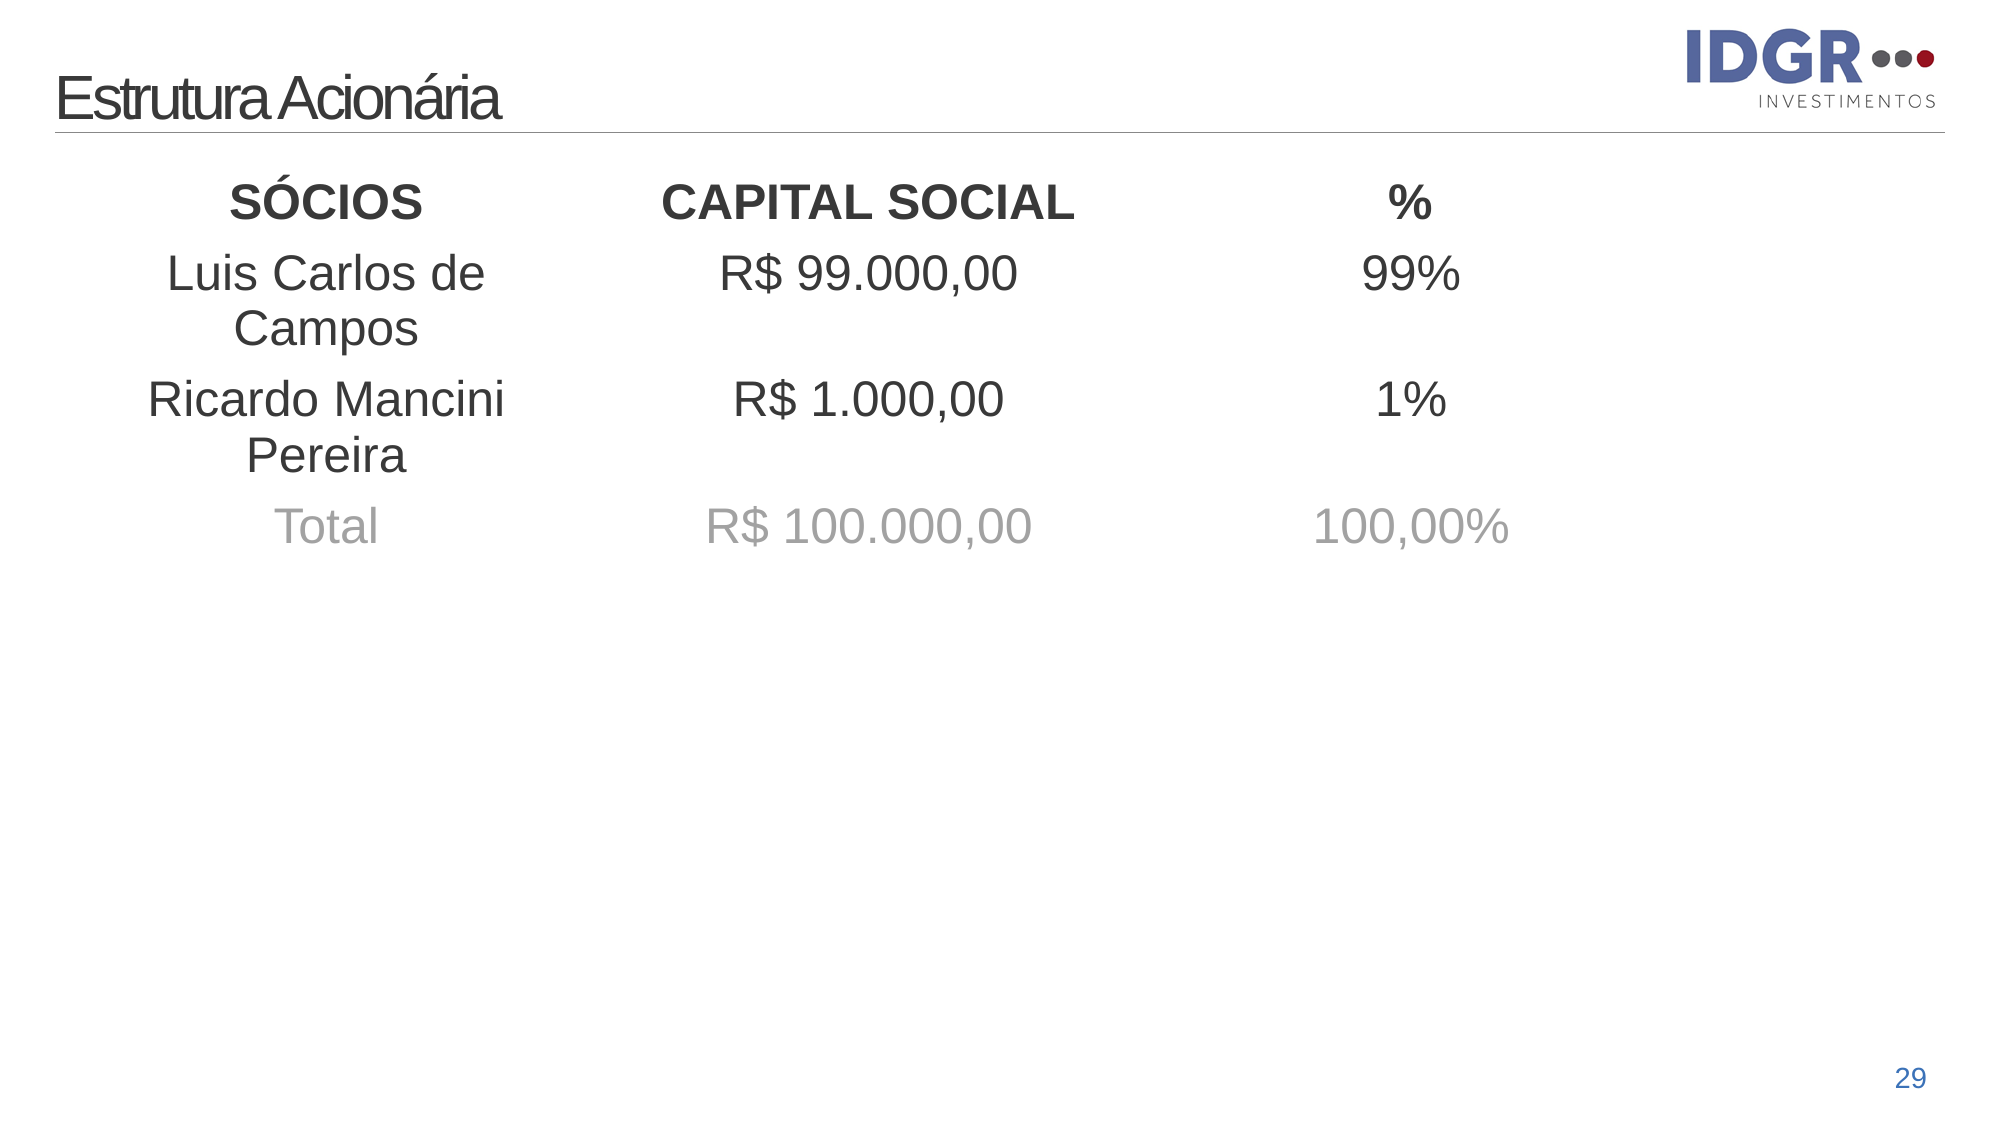

# Estrutura Acionária

| SÓCIOS | CAPITAL SOCIAL | % |
| --- | --- | --- |
| Luis Carlos de Campos | R$ 99.000,00 | 99% |
| Ricardo Mancini Pereira | R$ 1.000,00 | 1% |
| Total | R$ 100.000,00 | 100,00% |